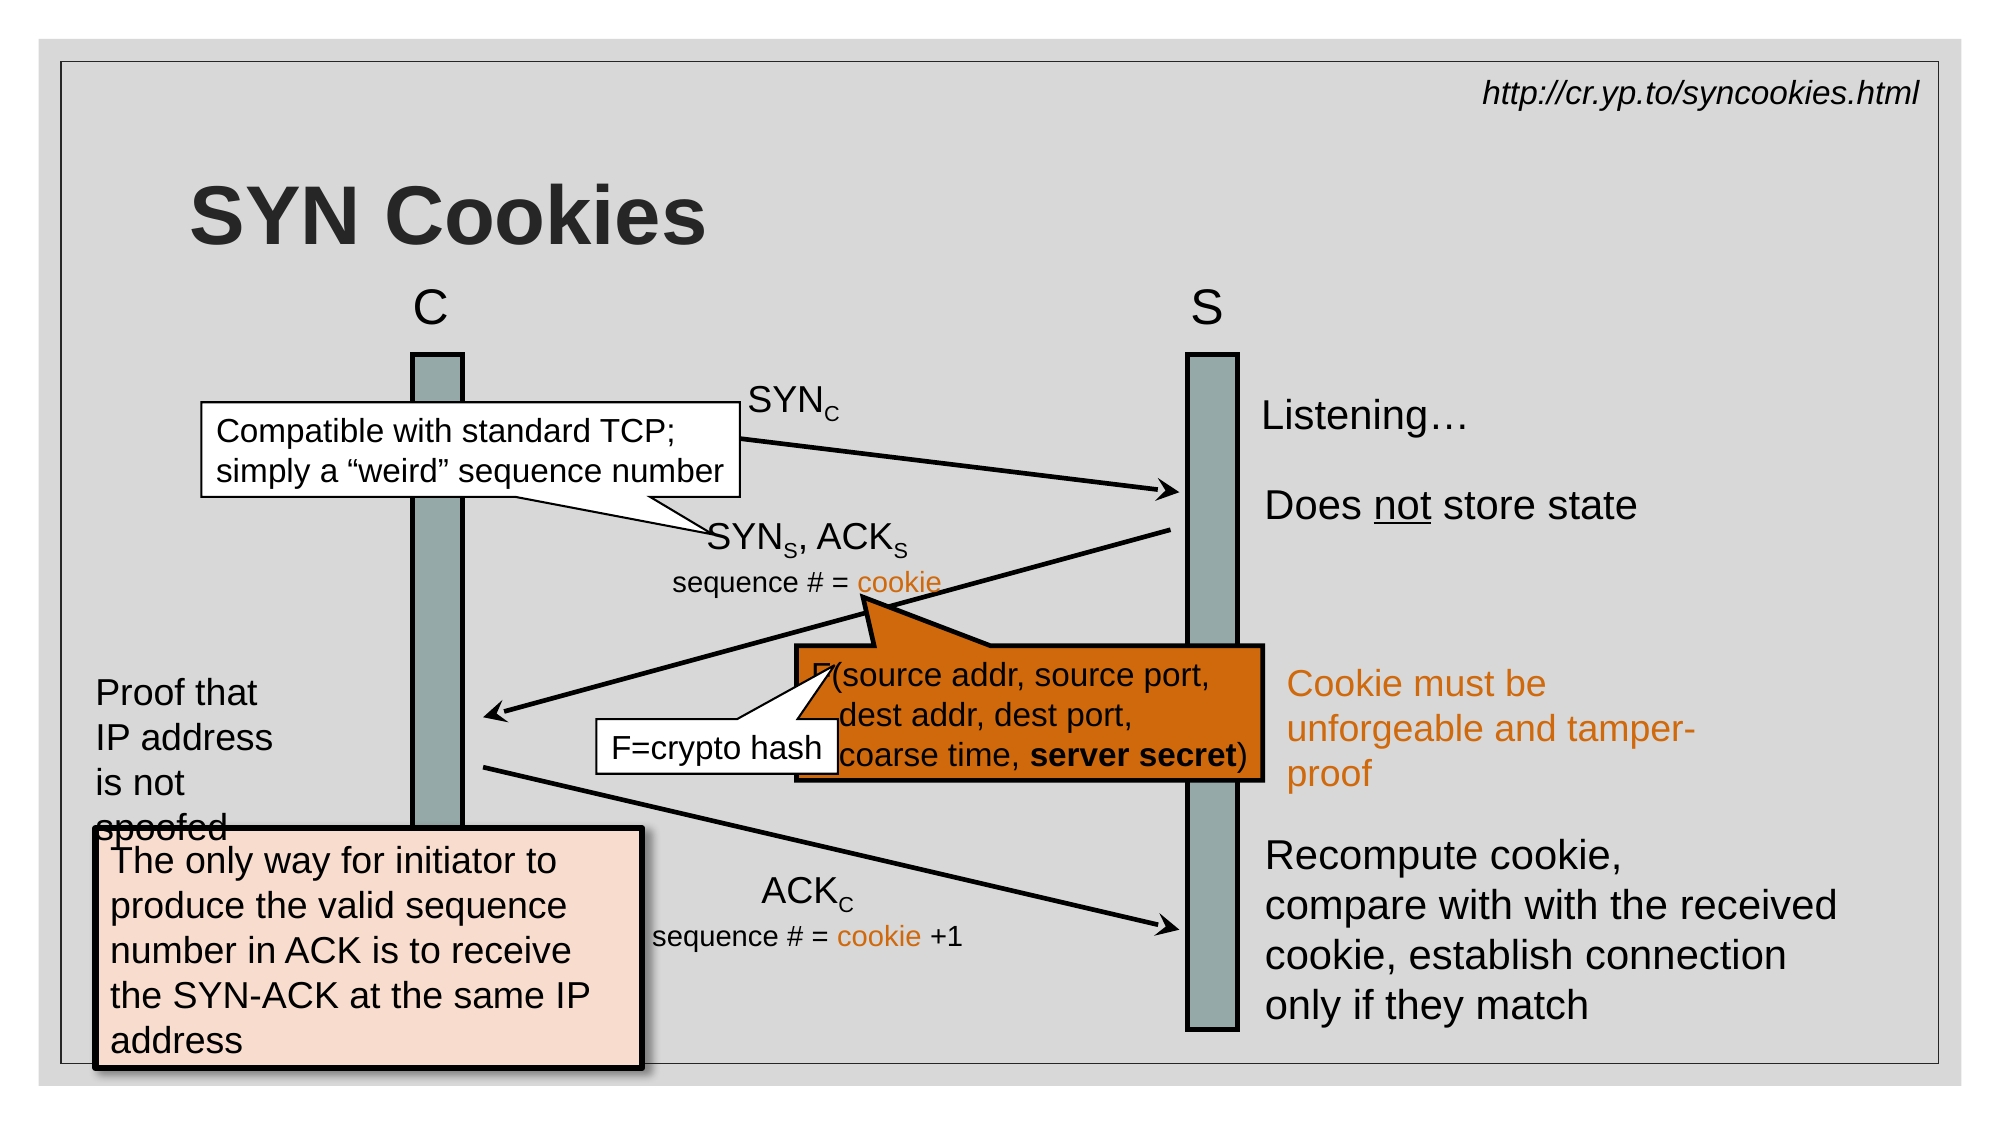

http://cr.yp.to/syncookies.html
# SYN Cookies
C
S

SYNC
Listening…
Compatible with standard TCP;
simply a “weird” sequence number

Does not store state
SYNS, ACKS
sequence # = cookie

F(source addr, source port,
   dest addr, dest port,
   coarse time, server secret)
Cookie must be unforgeable and tamper-proof
Proof that IP address is not spoofed
F=crypto hash

Recompute cookie,
compare with with the received cookie, establish connection only if they match
The only way for initiator to produce the valid sequence number in ACK is to receive the SYN-ACK at the same IP address
ACKC
sequence # = cookie +1